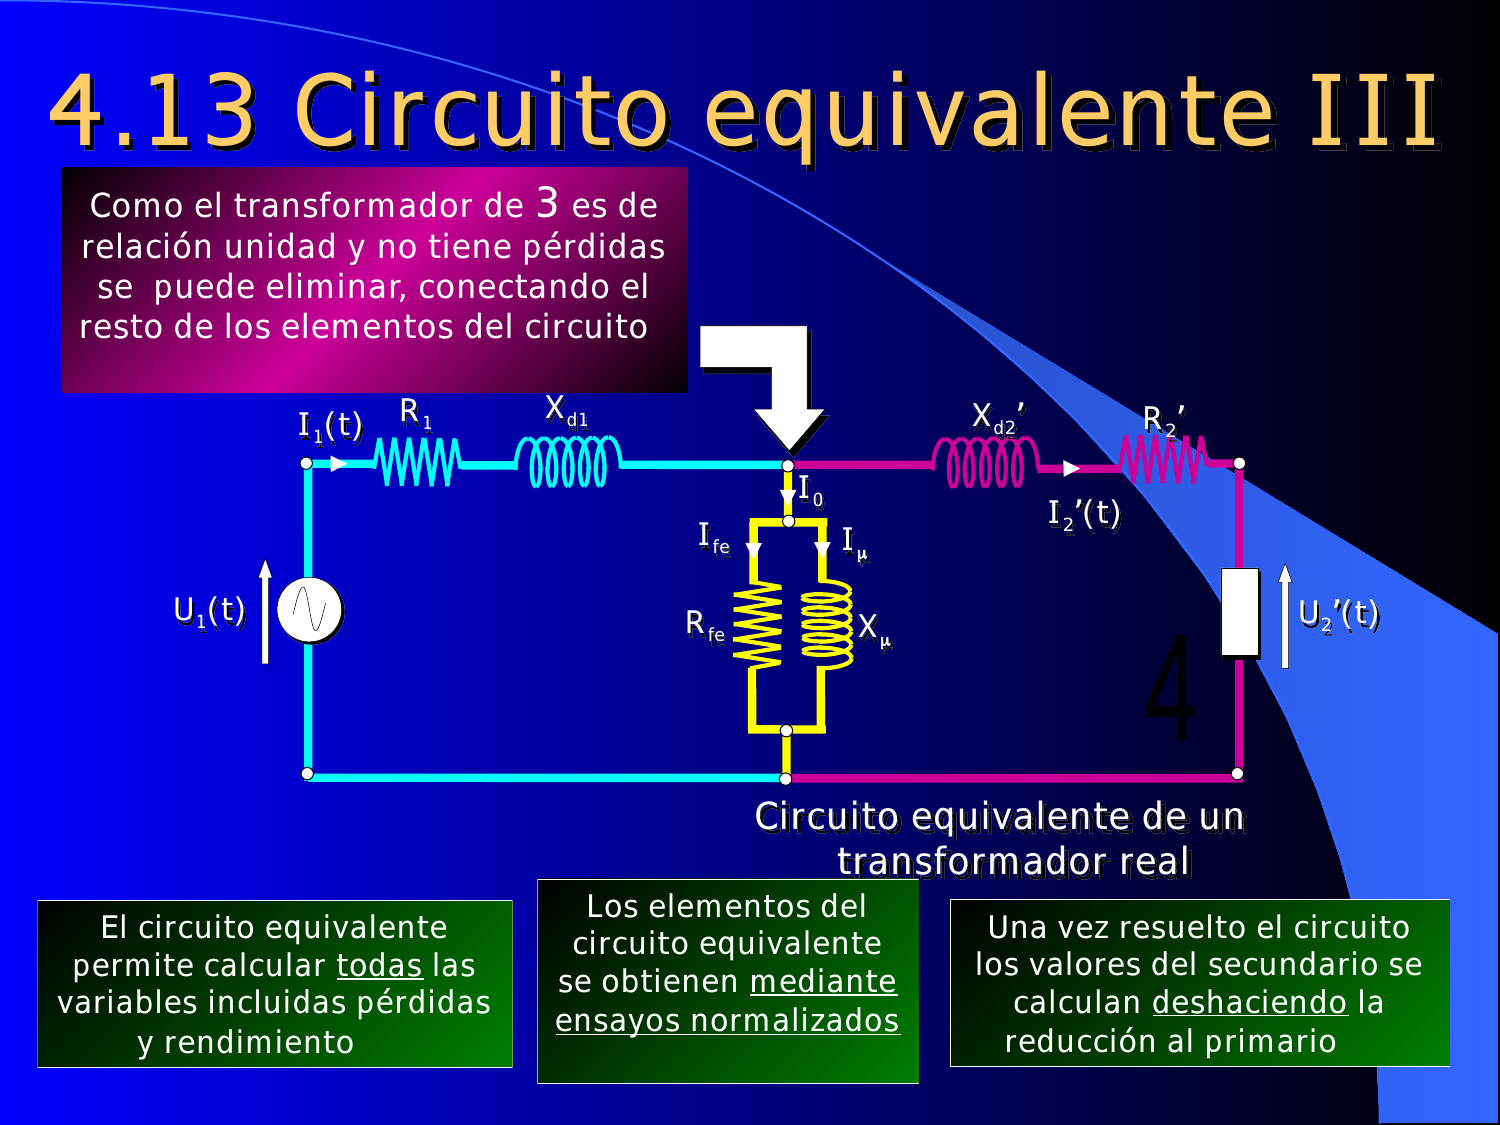

# 4.13 Circuito equivalente III
Como el transformador de 3 es de relación unidad y no tiene pérdidas se  puede eliminar, conectando el resto de los elementos del circuito

Xd1
R1
Xd2’
R2’
I1(t)

I0

I2’(t)

Ife
Iμ

U1(t)

U2’(t)
Rfe
Xμ

4

Circuito equivalente de un transformador real
Los elementos del circuito equivalente se obtienen mediante ensayos normalizados
Una vez resuelto el circuito los valores del secundario se calculan deshaciendo la reducción al primario
El circuito equivalente permite calcular todas las variables incluidas pérdidas y rendimiento